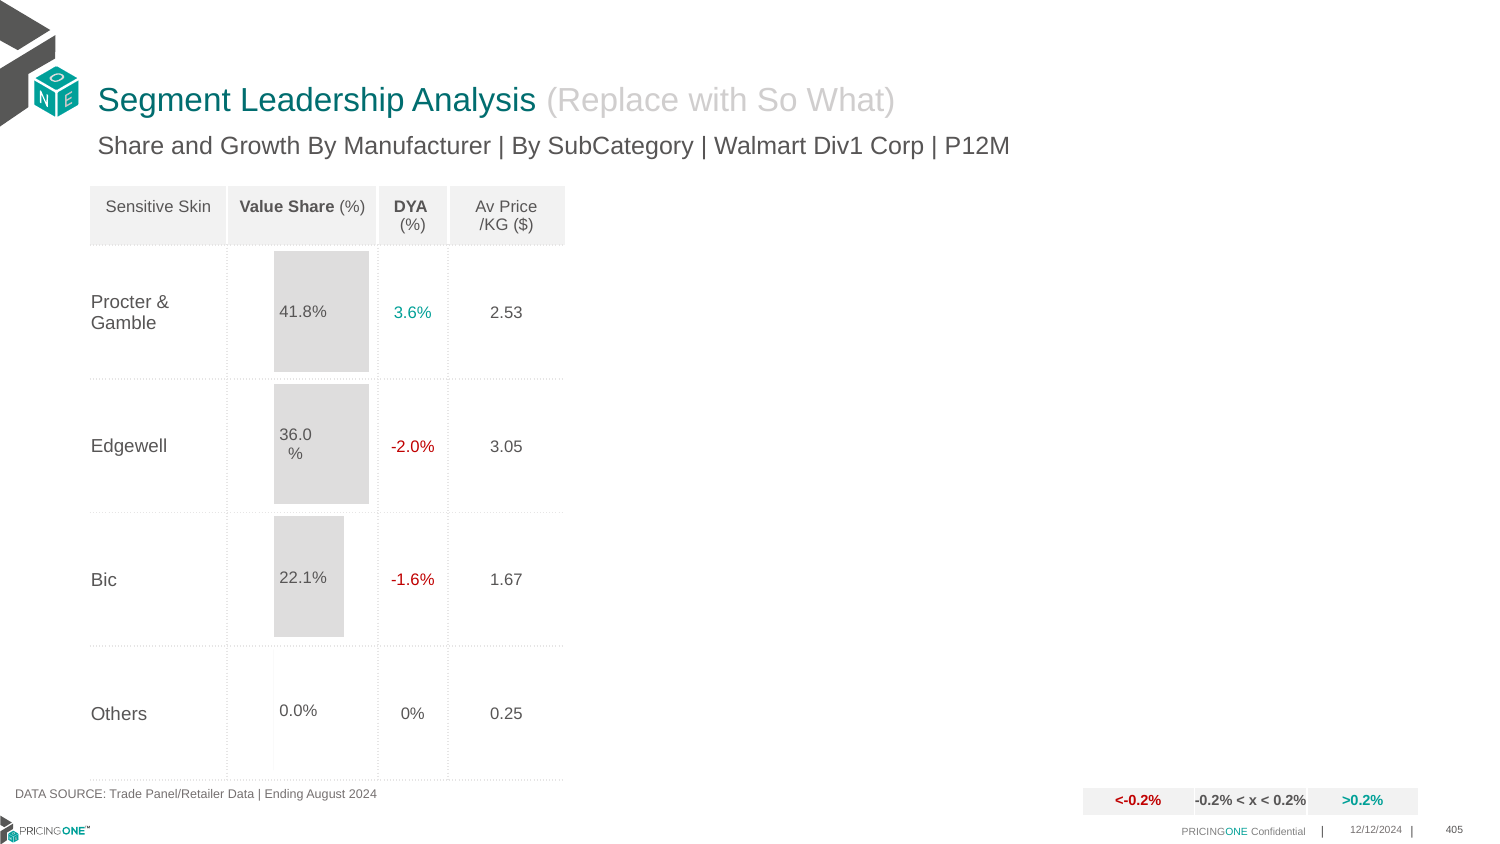

# Segment Leadership Analysis (Replace with So What)
Share and Growth By Manufacturer | By SubCategory | Walmart Div1 Corp | P12M
| Sensitive Skin | Value Share (%) | DYA (%) | Av Price /KG ($) |
| --- | --- | --- | --- |
| Procter & Gamble |  | 3.6% | 2.53 |
| Edgewell |  | -2.0% | 3.05 |
| Bic |  | -1.6% | 1.67 |
| Others |  | 0% | 0.25 |

### Chart

| Category | Walmart Div1 Corp | Sensitive Skin |
|---|---|
| None | 0.41845633542833555 |
DATA SOURCE: Trade Panel/Retailer Data | Ending August 2024
| <-0.2% | -0.2% < x < 0.2% | >0.2% |
| --- | --- | --- |

12/12/2024
405